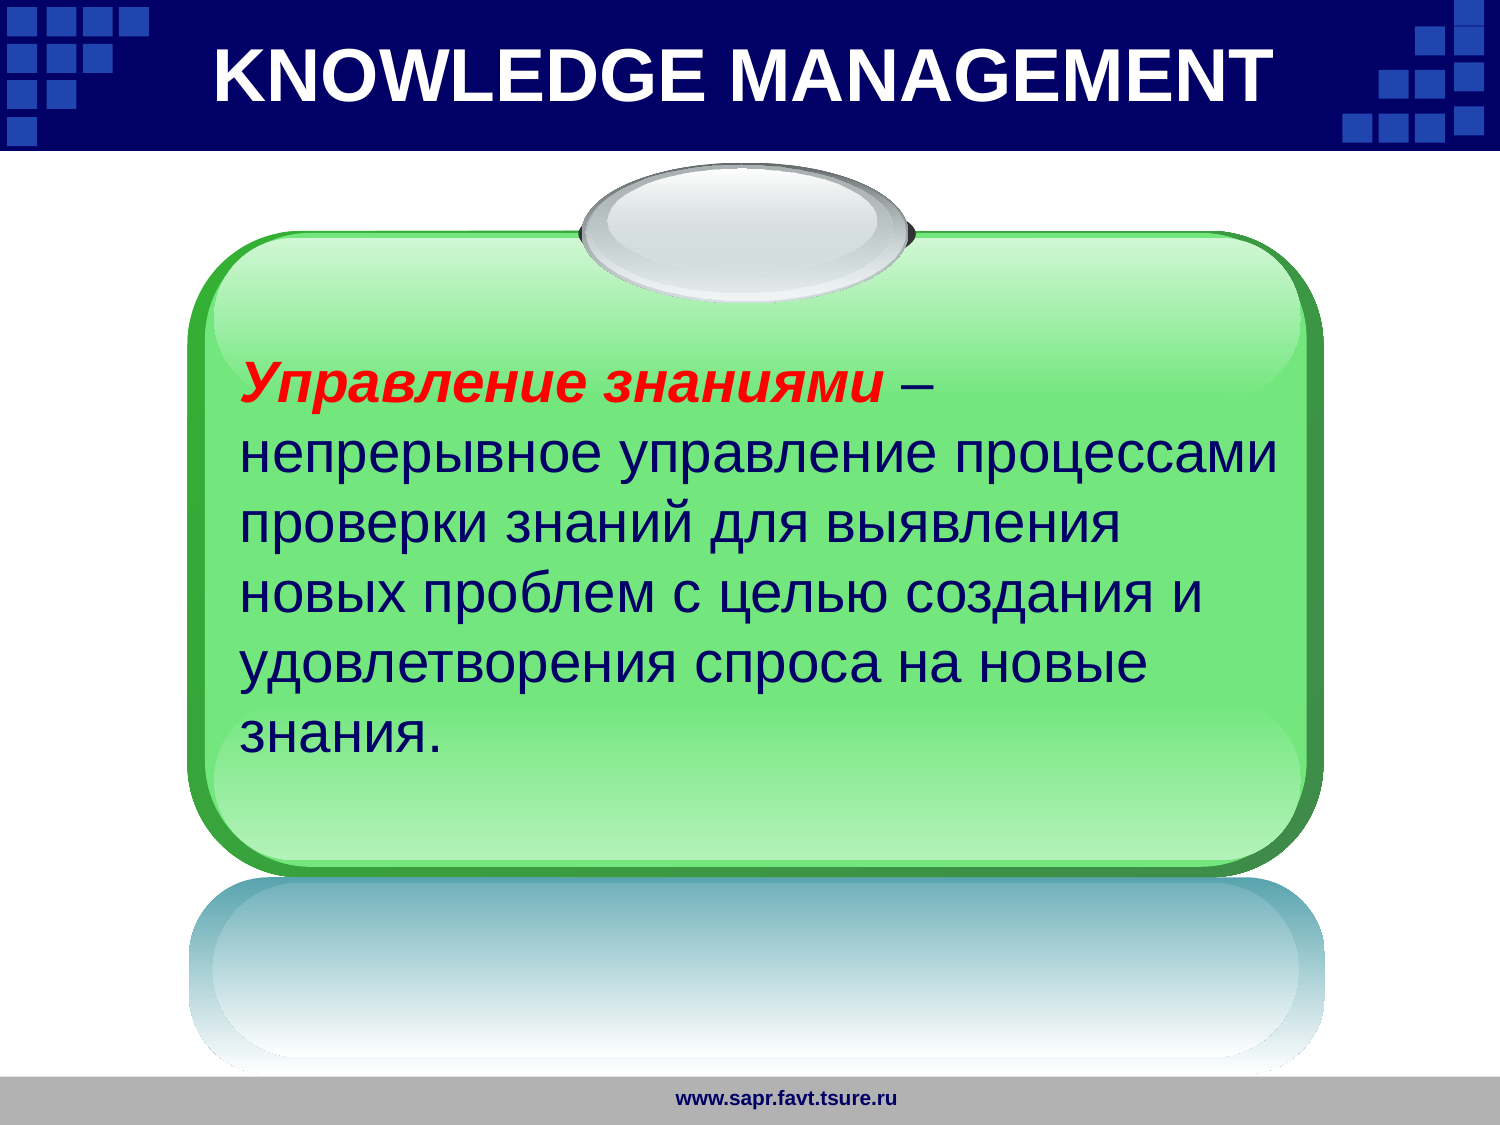

KNOWLEDGE MANAGEMENT

Управление знаниями – непрерывное управление процессами проверки знаний для выявления новых проблем с целью создания и удовлетворения спроса на новые знания.

www.sapr.favt.tsure.ru